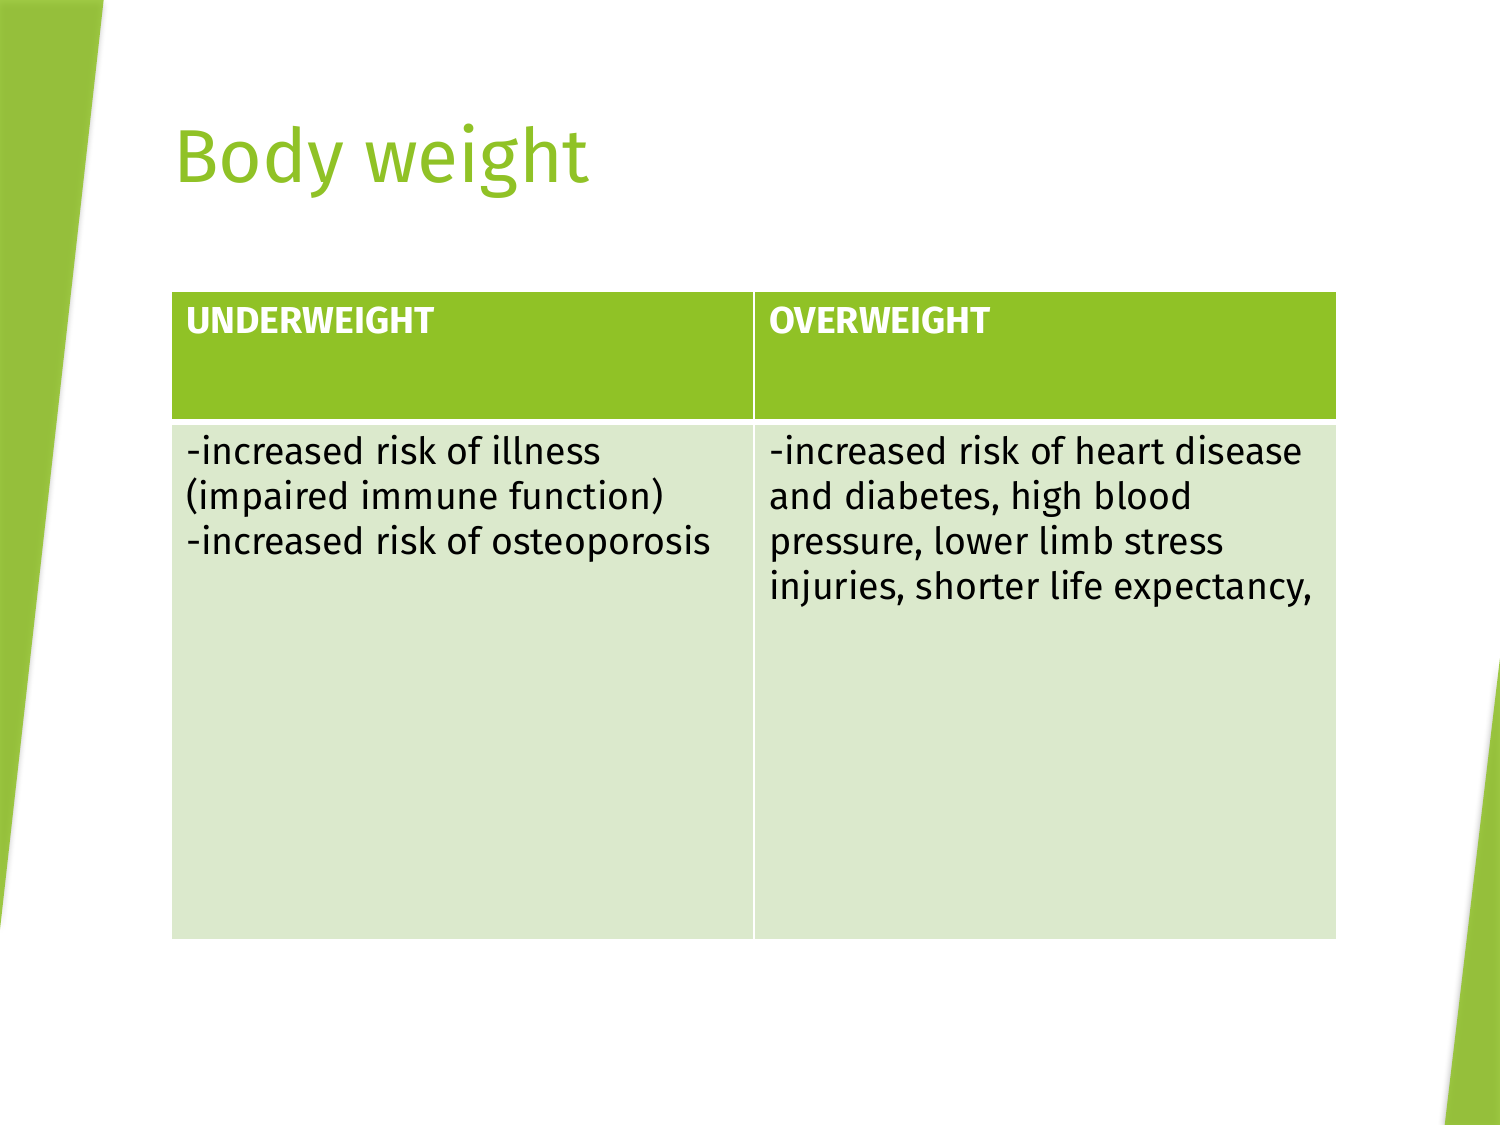

# Body weight
| UNDERWEIGHT | OVERWEIGHT |
| --- | --- |
| -increased risk of illness (impaired immune function) -increased risk of osteoporosis | -increased risk of heart disease and diabetes, high blood pressure, lower limb stress injuries, shorter life expectancy, |